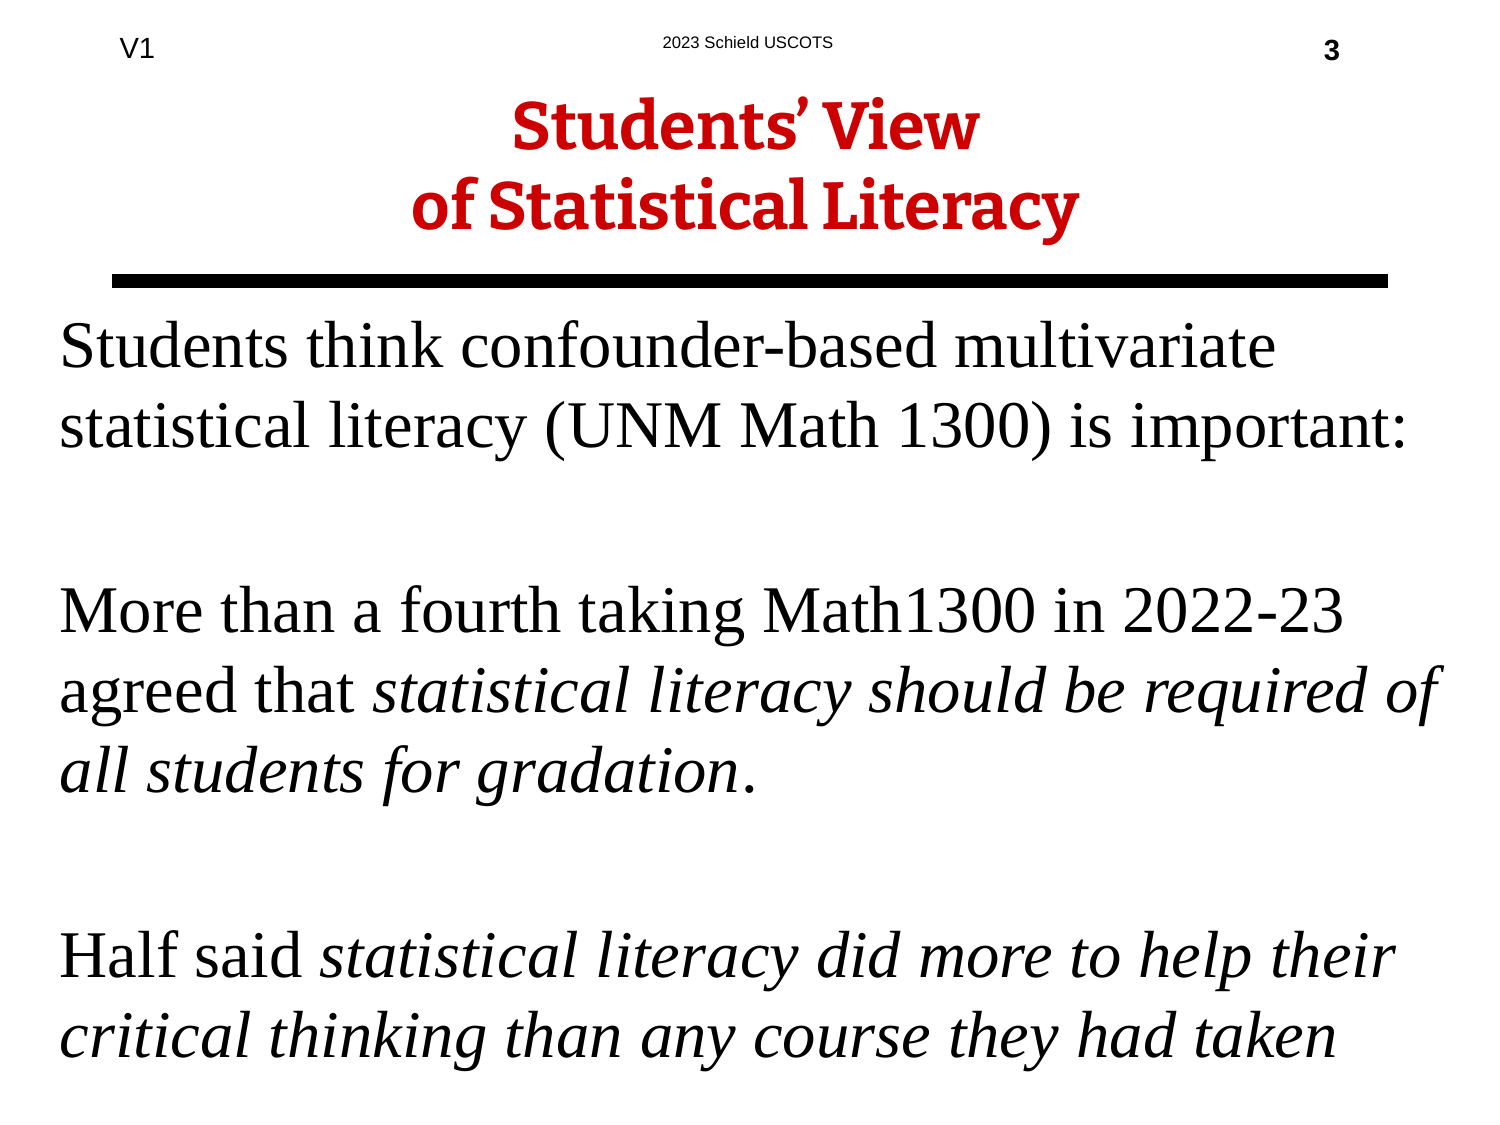

3
# Students’ View of Statistical Literacy
Students think confounder-based multivariate statistical literacy (UNM Math 1300) is important:

More than a fourth taking Math1300 in 2022-23 agreed that statistical literacy should be required of all students for gradation.

Half said statistical literacy did more to help their critical thinking than any course they had taken